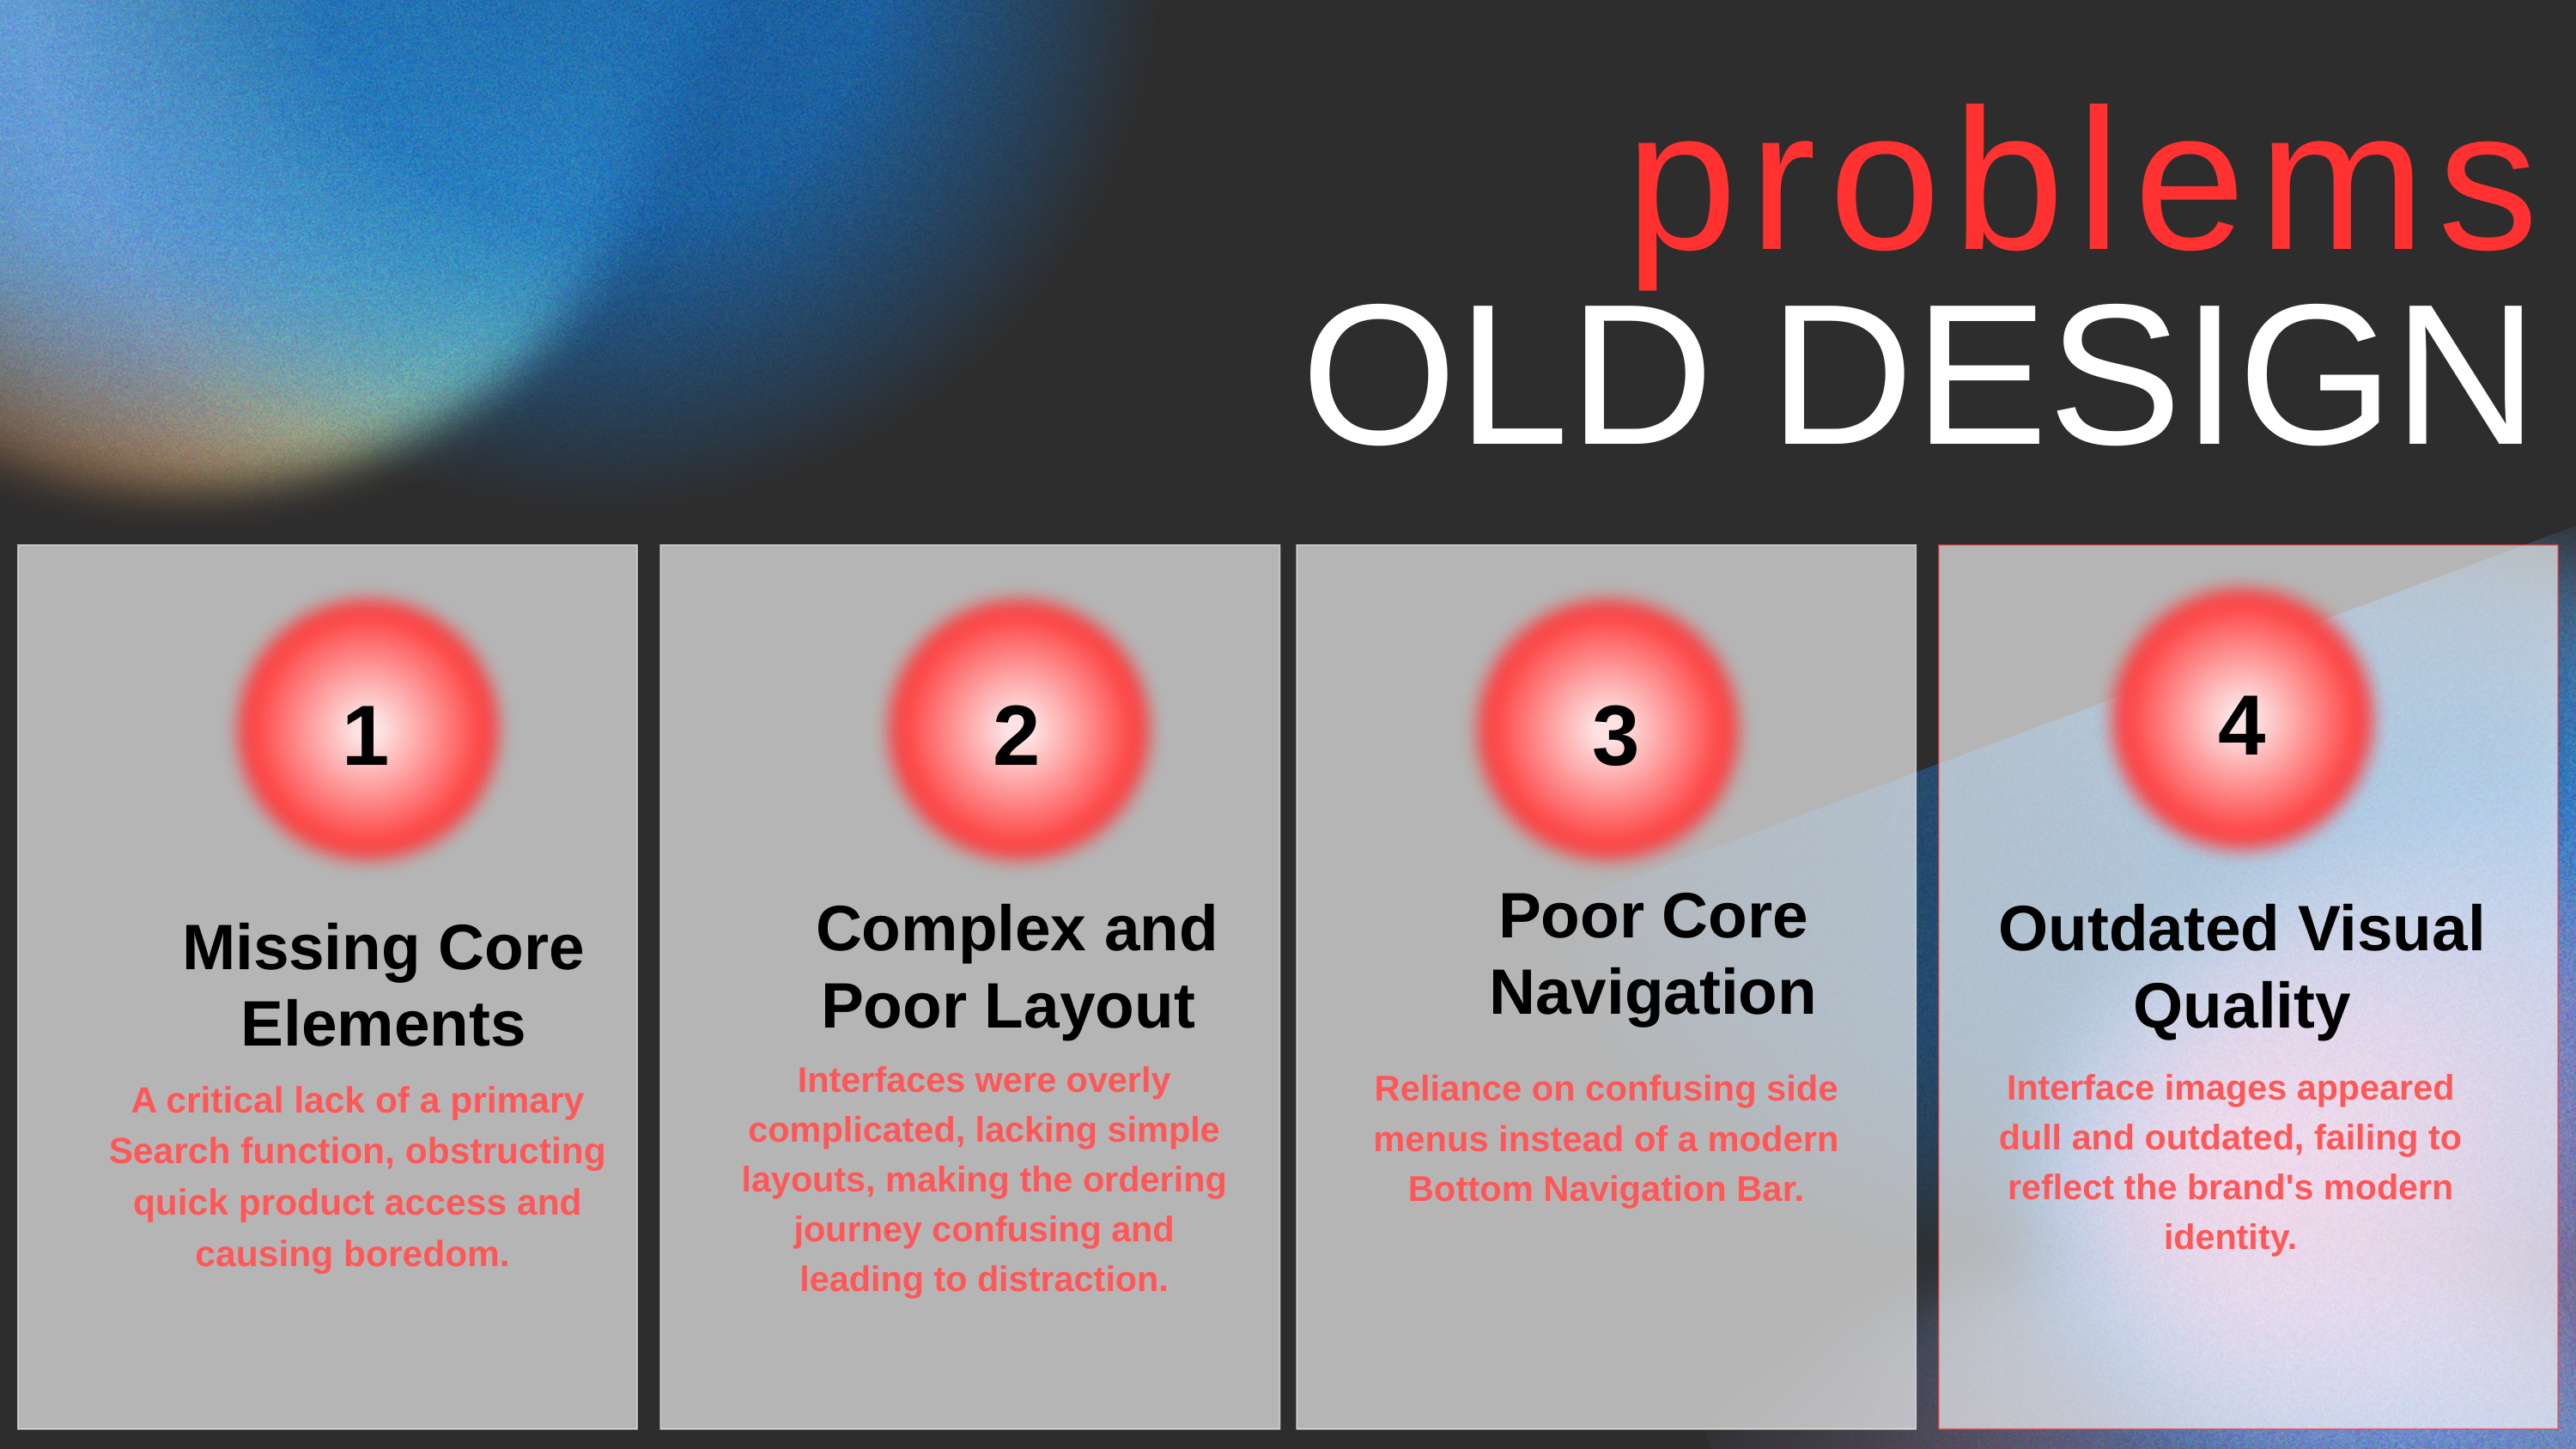

problems
OLD DESIGN

4
1
2
3
Poor Core Navigation

 Complex and Poor Layout
Outdated Visual Quality

Missing Core Elements

Interfaces were overly complicated, lacking simple layouts, making the ordering journey confusing and leading to distraction.

Reliance on confusing side menus instead of a modern Bottom Navigation Bar.

Interface images appeared dull and outdated, failing to reflect the brand's modern identity.

A critical lack of a primary Search function, obstructing quick product access and causing boredom.